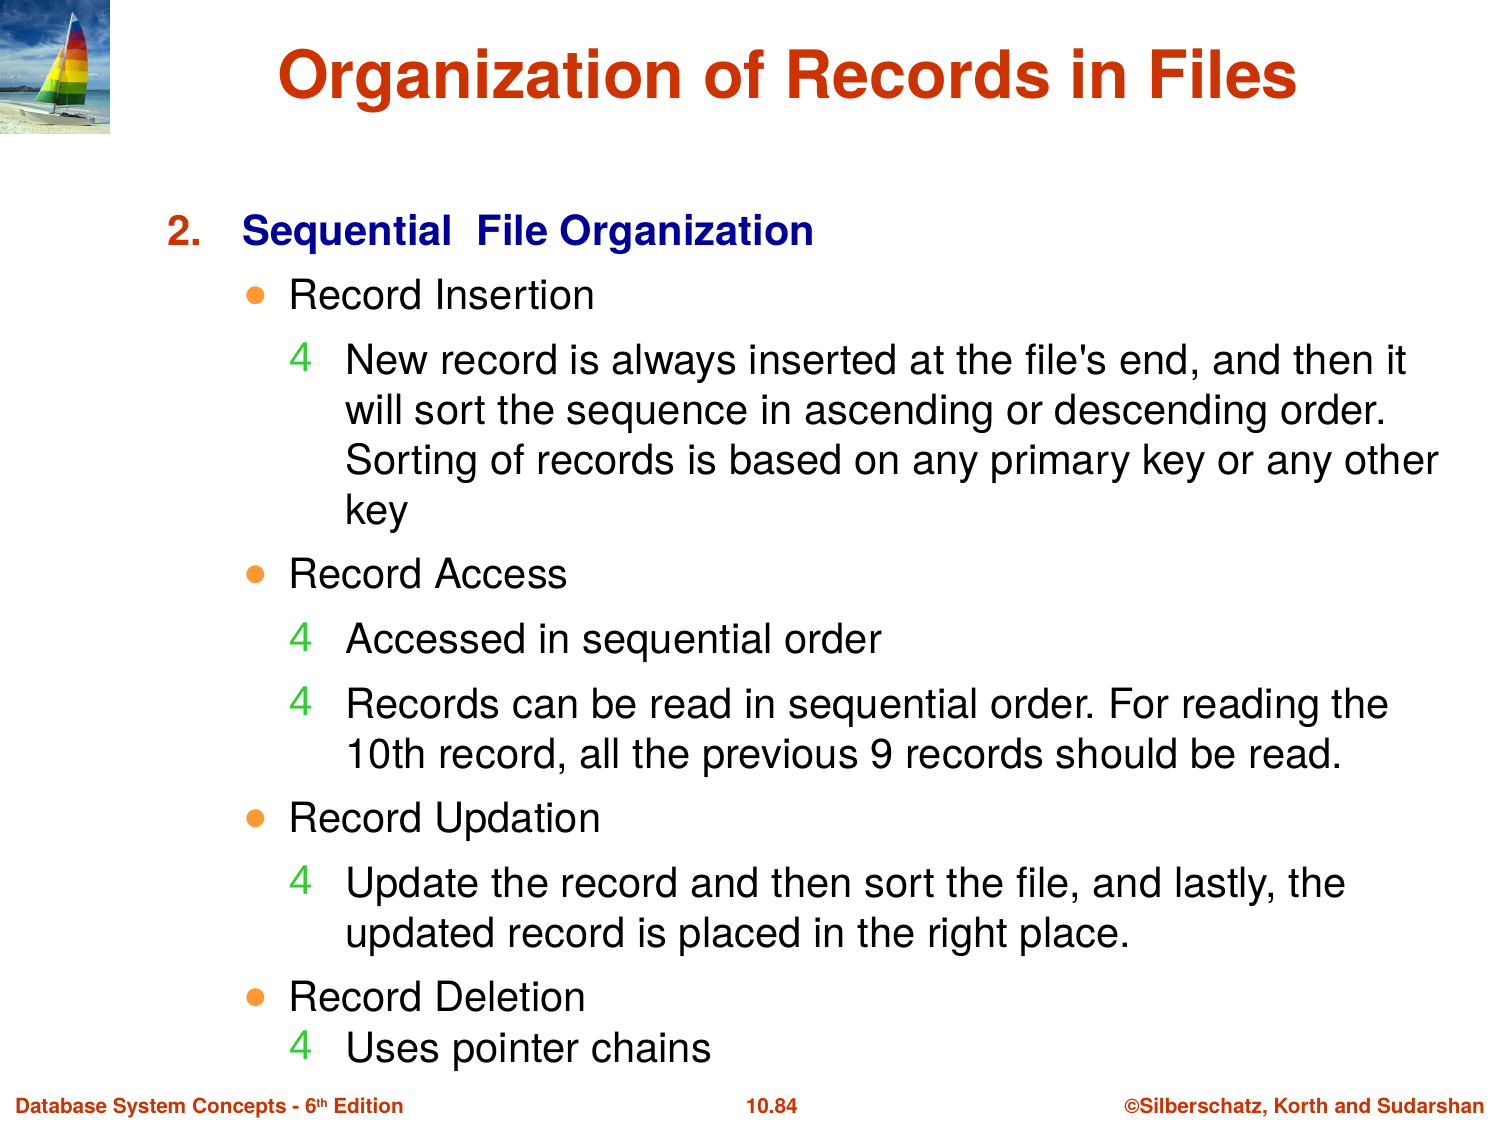

# Organization of Records in Files
Sequential  File Organization
Record Insertion
New record is always inserted at the file's end, and then it will sort the sequence in ascending or descending order. Sorting of records is based on any primary key or any other key
Record Access
Accessed in sequential order
Records can be read in sequential order. For reading the 10th record, all the previous 9 records should be read.
Record Updation
Update the record and then sort the file, and lastly, the updated record is placed in the right place.
Record Deletion
Uses pointer chains